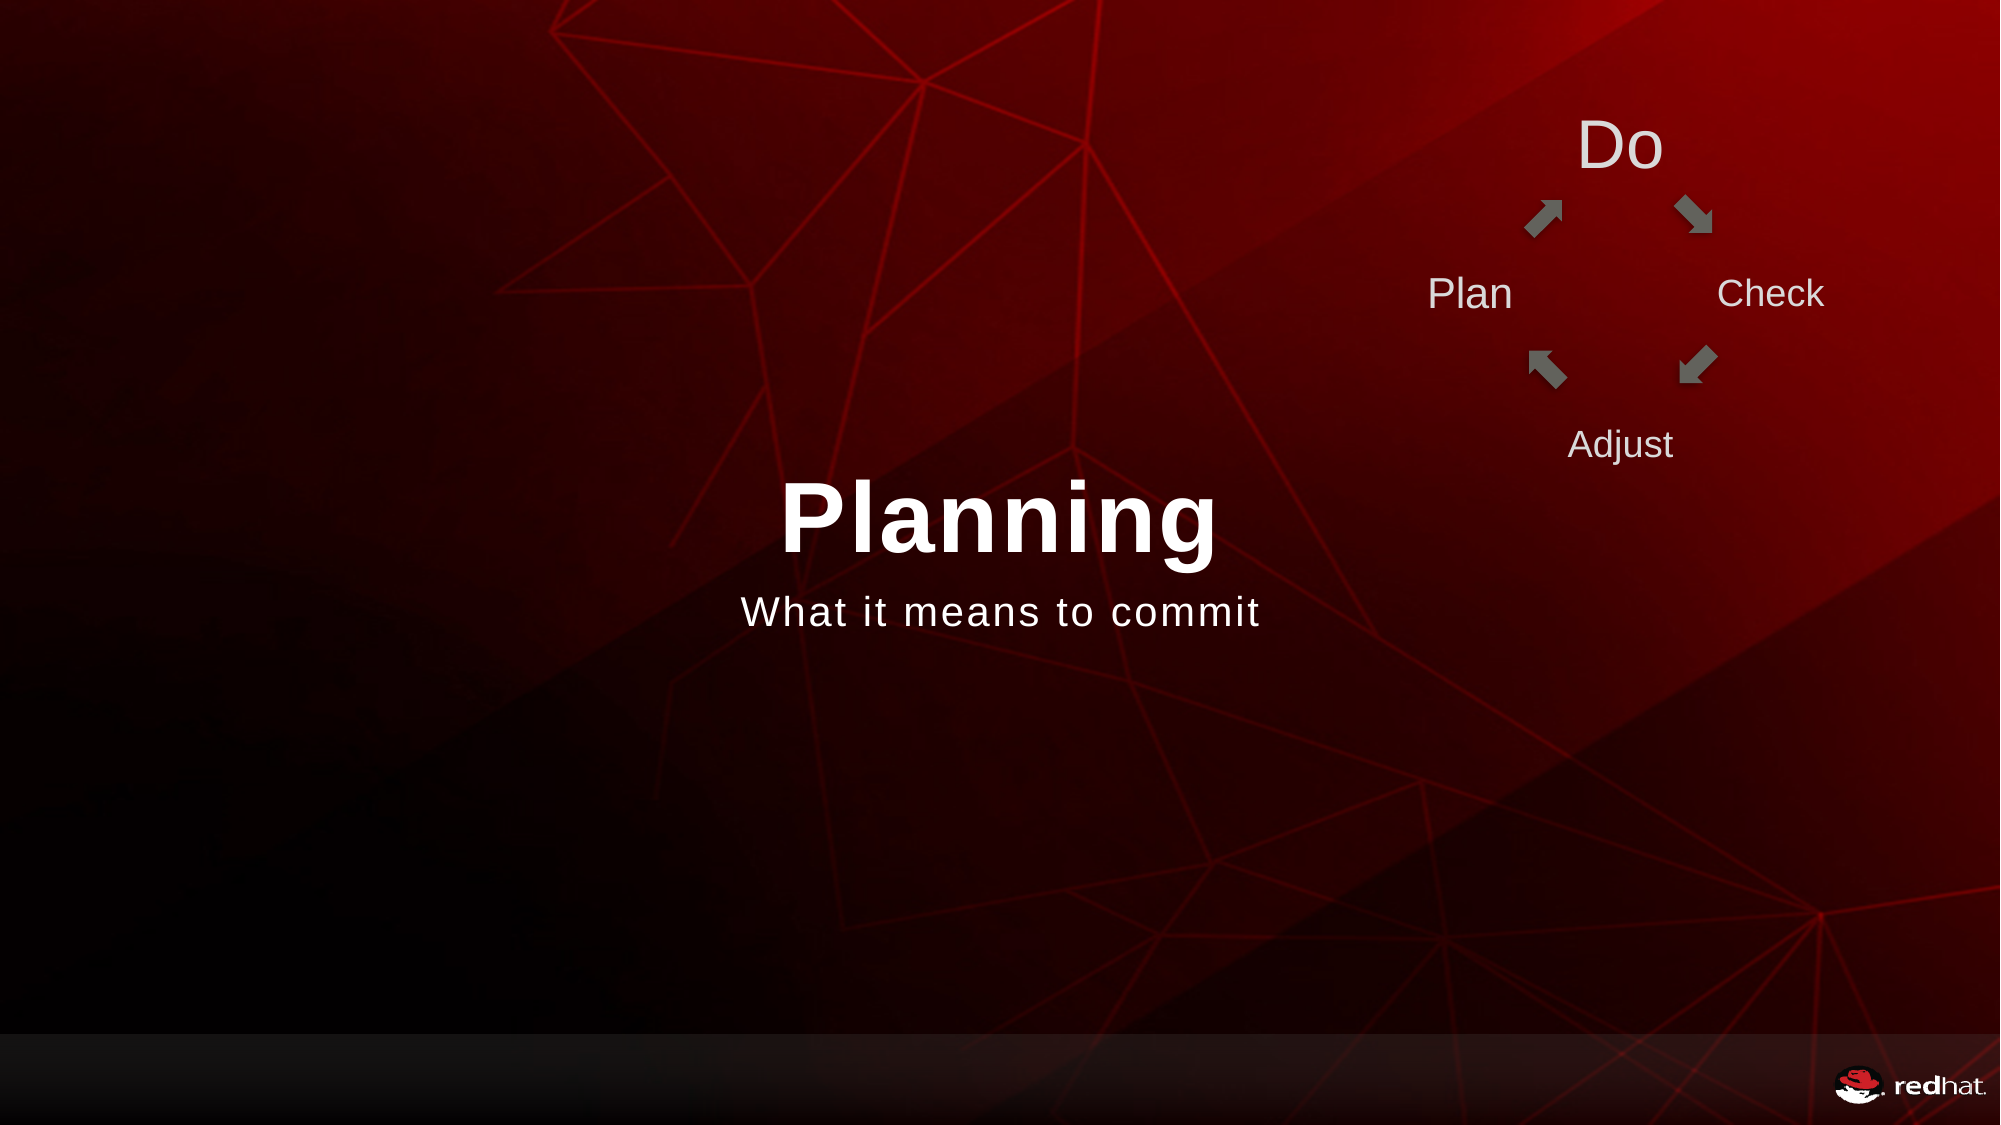

Do
Check
Adjust
Plan
# Planning
What it means to commit